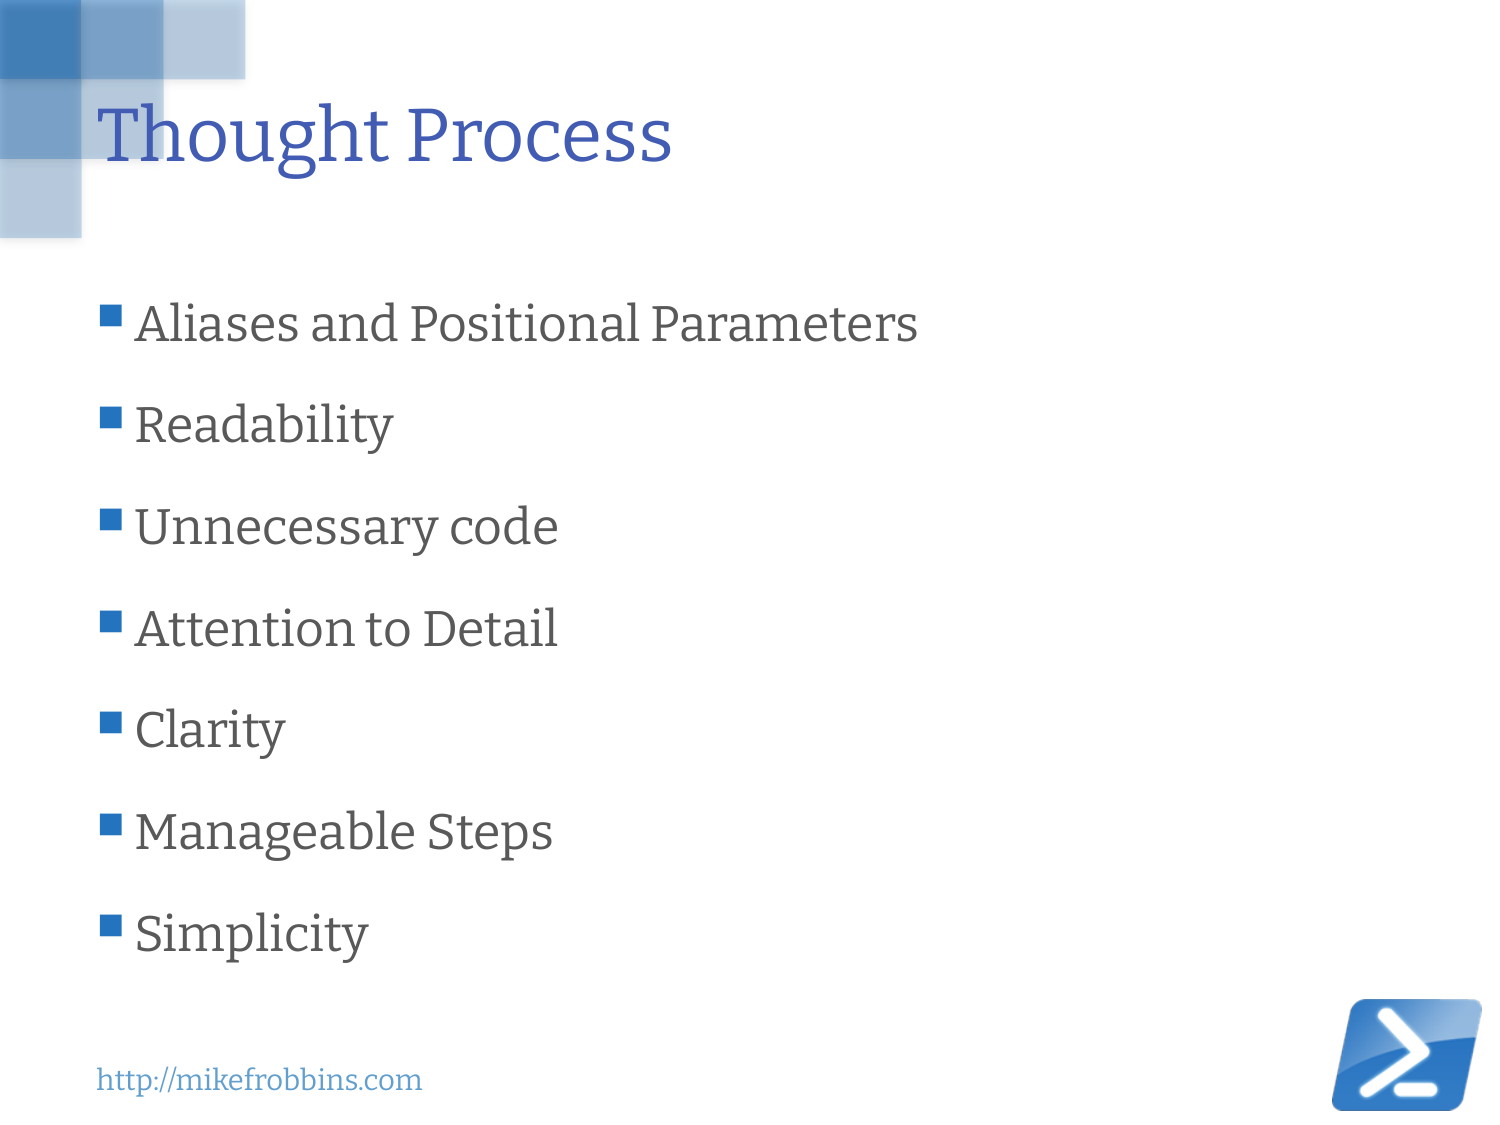

# Thought Process
Aliases and Positional Parameters
Readability
Unnecessary code
Attention to Detail
Clarity
Manageable Steps
Simplicity